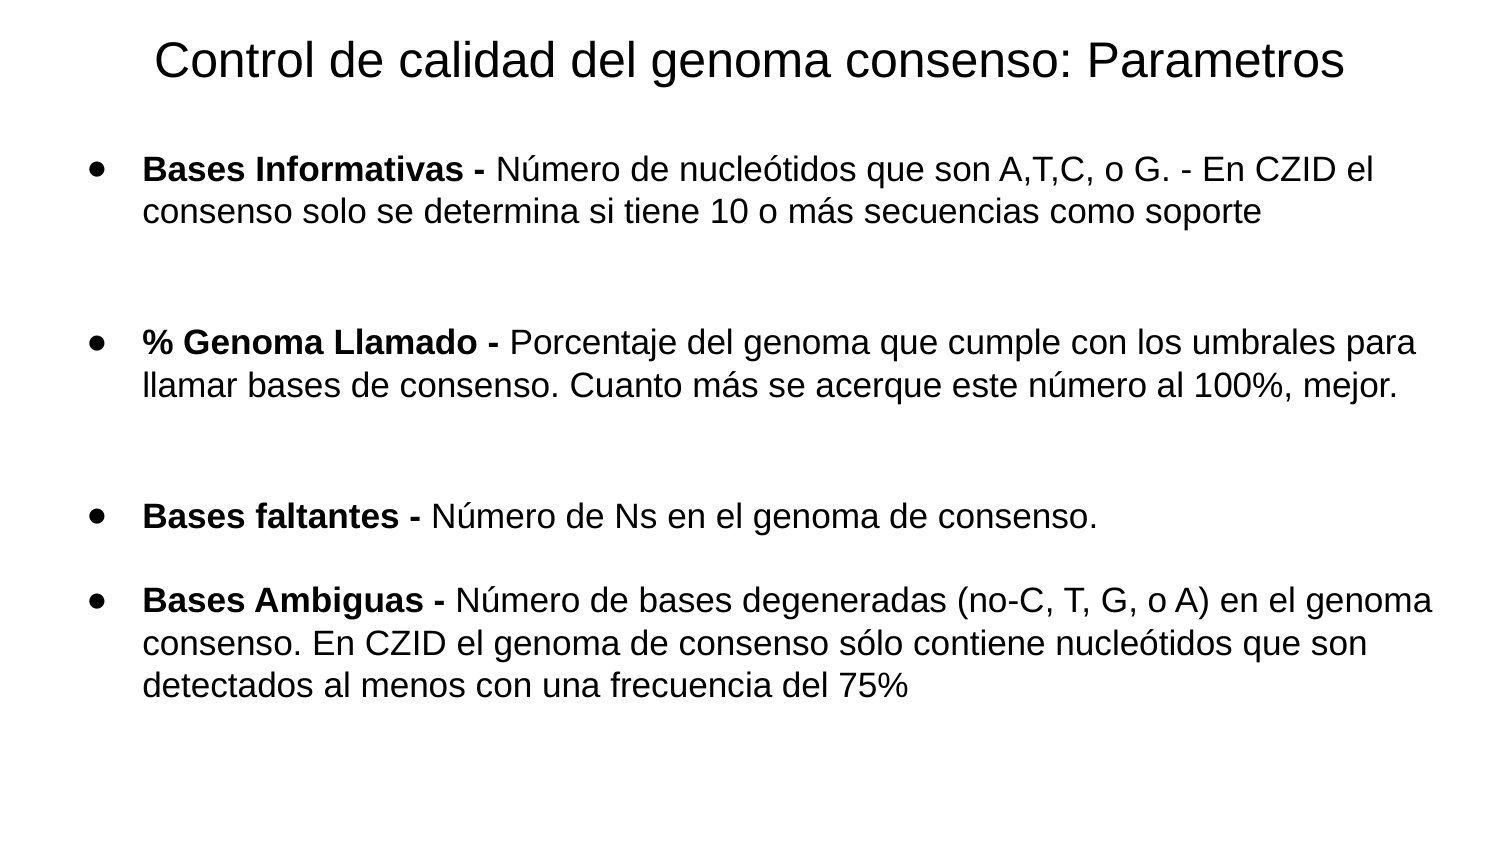

# Control de calidad del genoma consenso: Parametros
Bases Informativas - Número de nucleótidos que son A,T,C, o G. - En CZID el consenso solo se determina si tiene 10 o más secuencias como soporte

% Genoma Llamado - Porcentaje del genoma que cumple con los umbrales para llamar bases de consenso. Cuanto más se acerque este número al 100%, mejor.

Bases faltantes - Número de Ns en el genoma de consenso.

Bases Ambiguas - Número de bases degeneradas (no-C, T, G, o A) en el genoma consenso. En CZID el genoma de consenso sólo contiene nucleótidos que son detectados al menos con una frecuencia del 75%